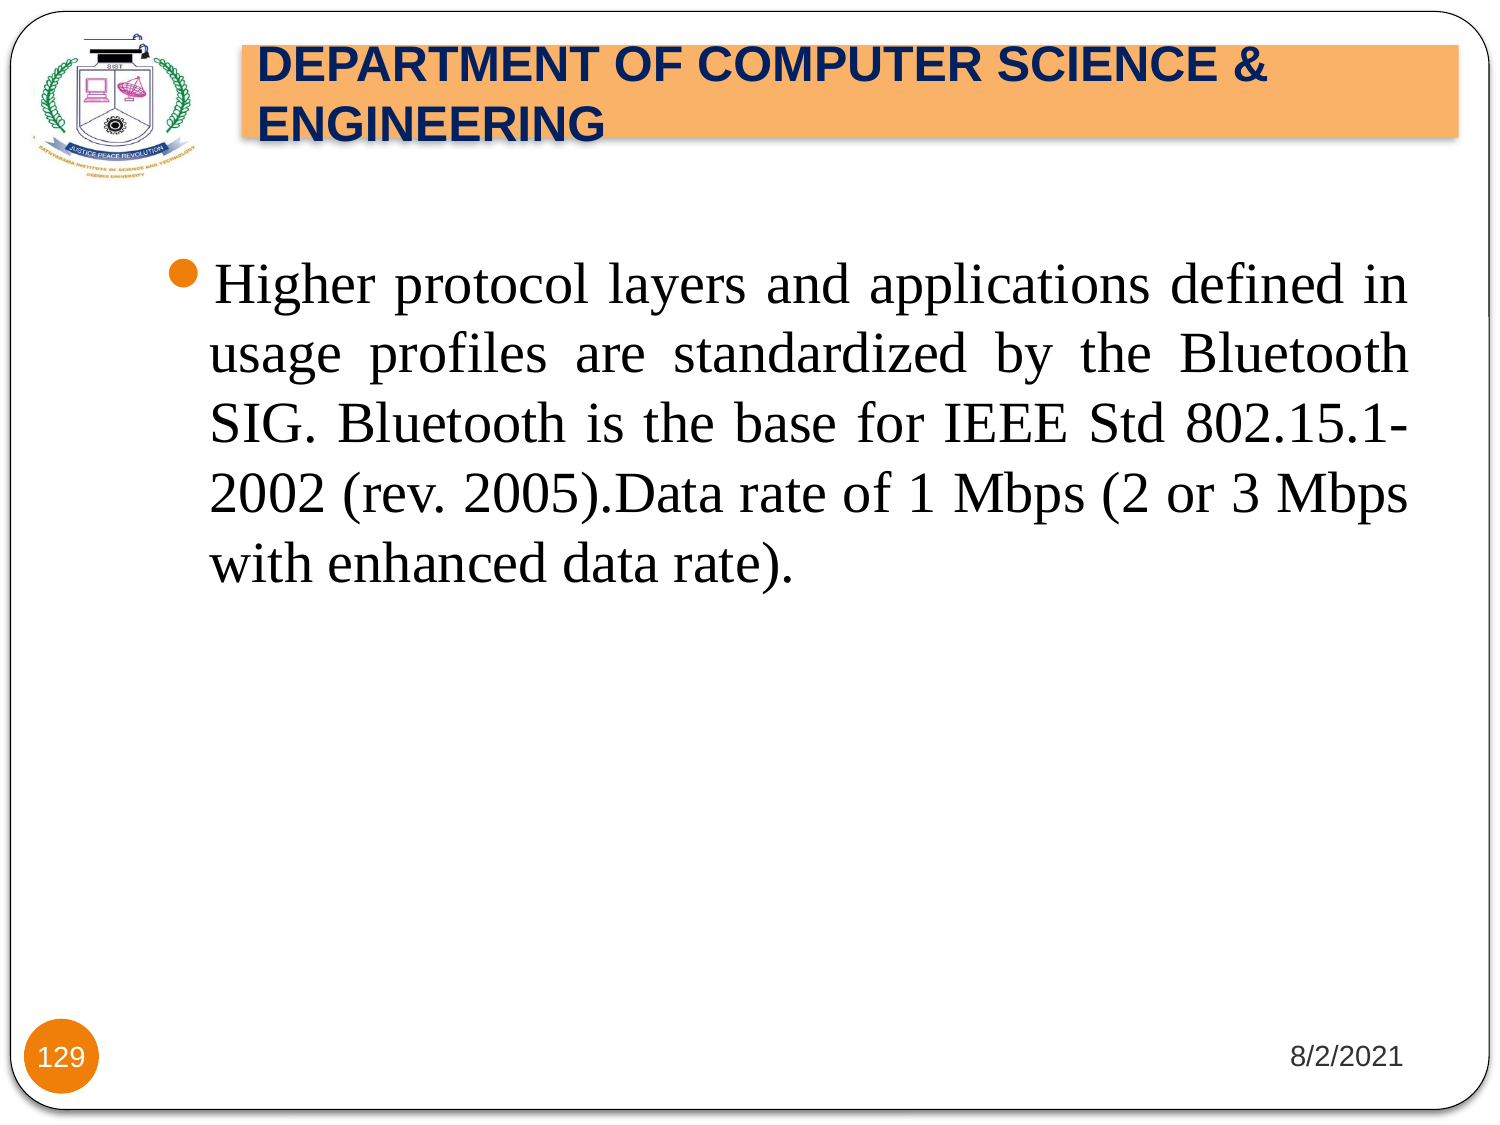

Higher protocol layers and applications defined in usage profiles are standardized by the Bluetooth SIG. Bluetooth is the base for IEEE Std 802.15.1-2002 (rev. 2005).Data rate of 1 Mbps (2 or 3 Mbps with enhanced data rate).

8/2/2021
129